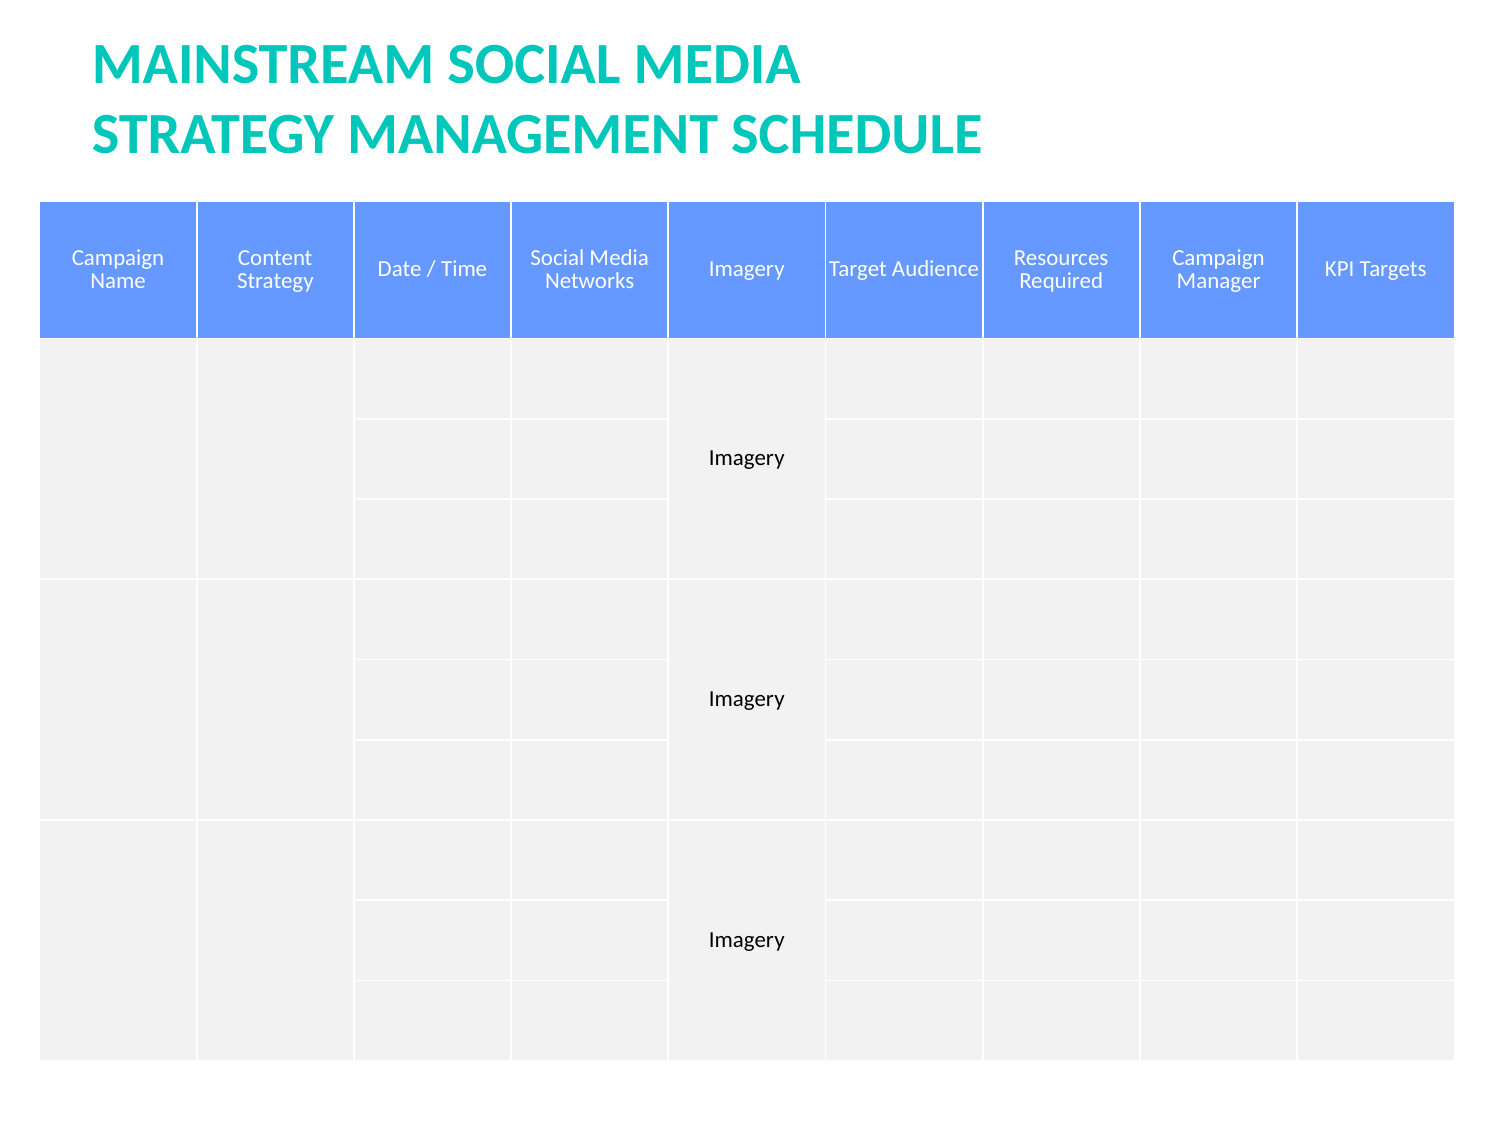

MAINSTREAM SOCIAL MEDIA
STRATEGY MANAGEMENT SCHEDULE
| Campaign Name | Content Strategy | Date / Time | Social Media Networks | Imagery | Target Audience | Resources Required | Campaign Manager | KPI Targets |
| --- | --- | --- | --- | --- | --- | --- | --- | --- |
|  |  |  |  | Imagery |  |  |  |  |
|  |  |  |  |  |  |  |  |  |
|  |  |  |  |  |  |  |  |  |
|  |  |  |  | Imagery |  |  |  |  |
|  |  |  |  |  |  |  |  |  |
|  |  |  |  |  |  |  |  |  |
|  |  |  |  | Imagery |  |  |  |  |
|  |  |  |  |  |  |  |  |  |
|  |  |  |  |  |  |  |  |  |